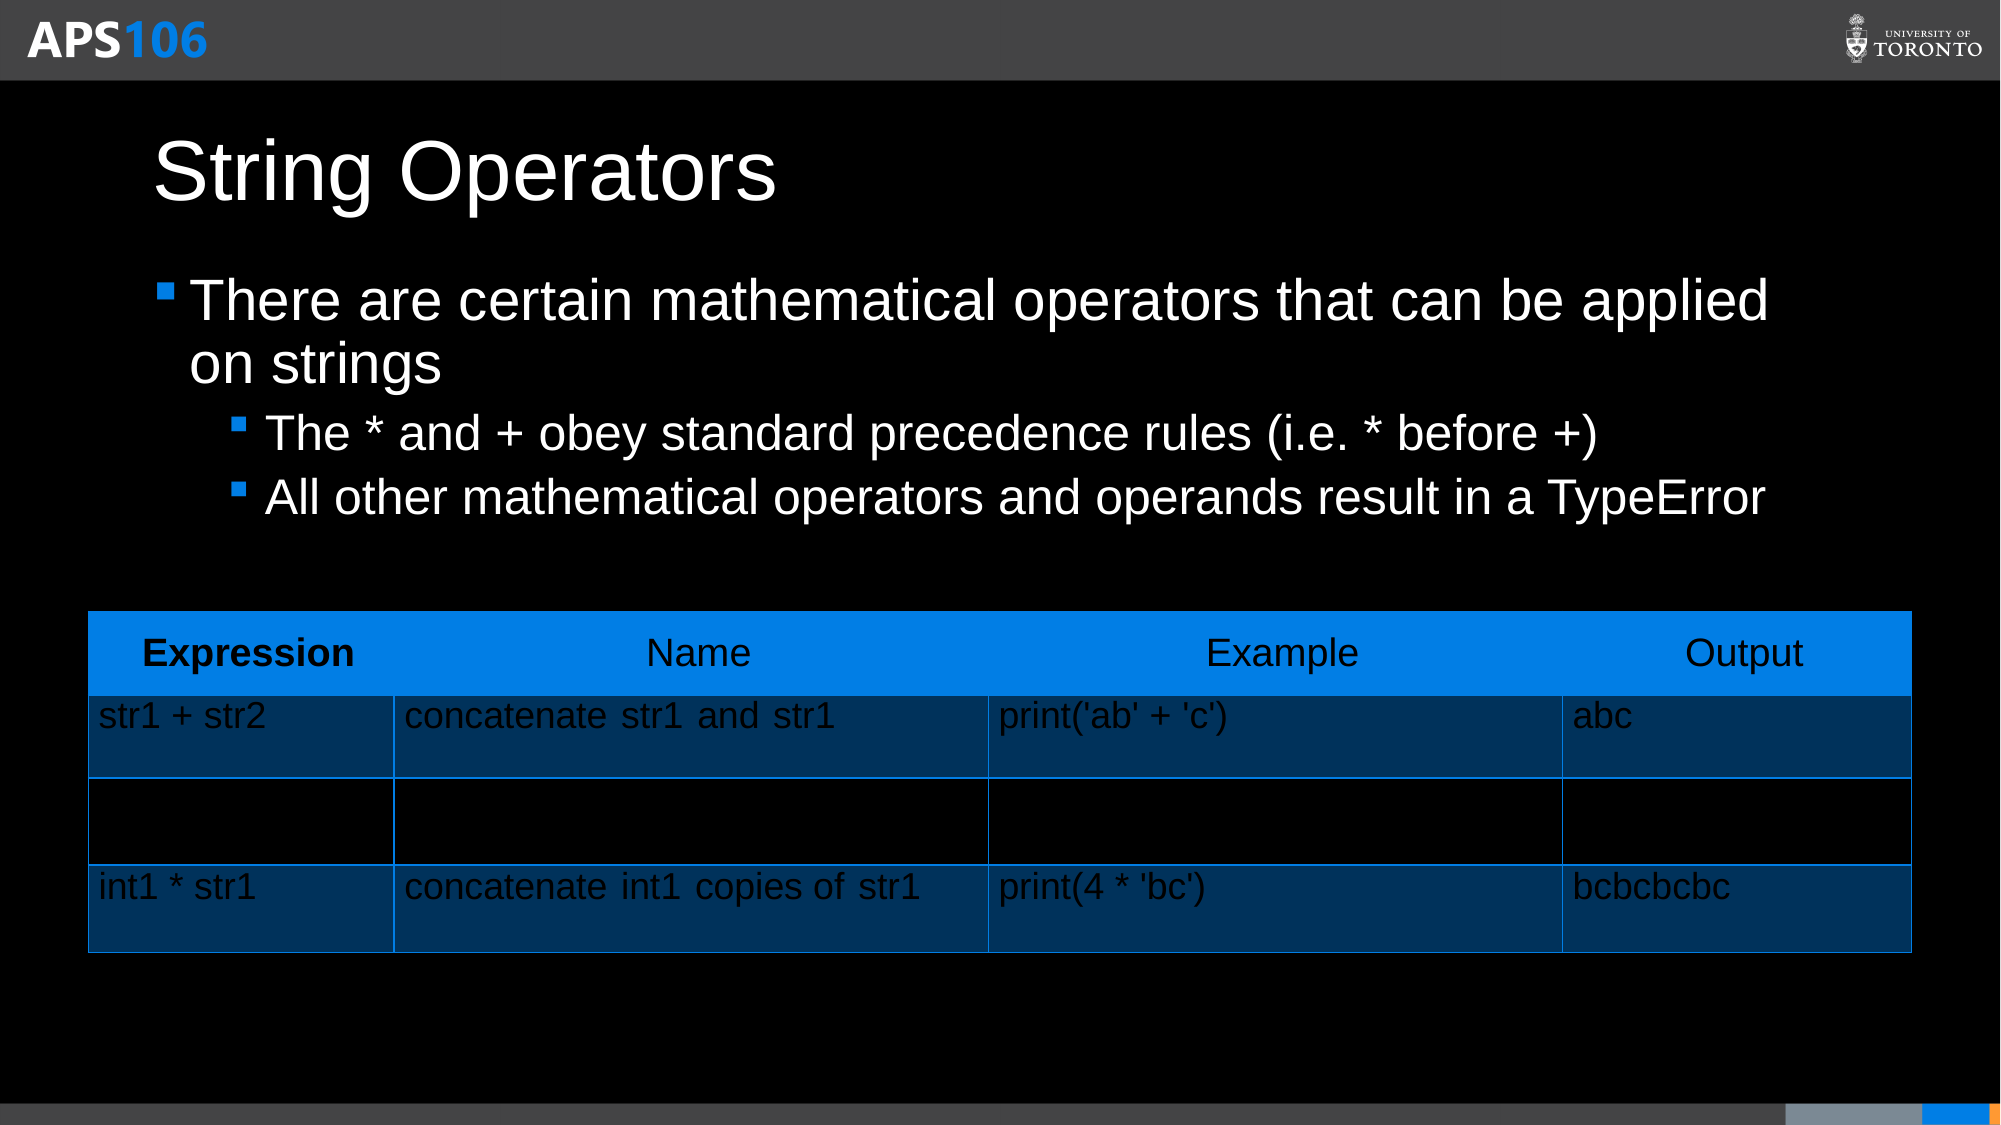

# String Operators
There are certain mathematical operators that can be applied on strings
The * and + obey standard precedence rules (i.e. * before +)
All other mathematical operators and operands result in a TypeError
| Expression | Name | Example | Output |
| --- | --- | --- | --- |
| str1 + str2 | concatenate str1 and str1 | print('ab' + 'c') | abc |
| str1 \* int1 | concatenate int1 copies of str1 | print('a' \* 5) | aaaaa |
| int1 \* str1 | concatenate int1 copies of str1 | print(4 \* 'bc') | bcbcbcbc |